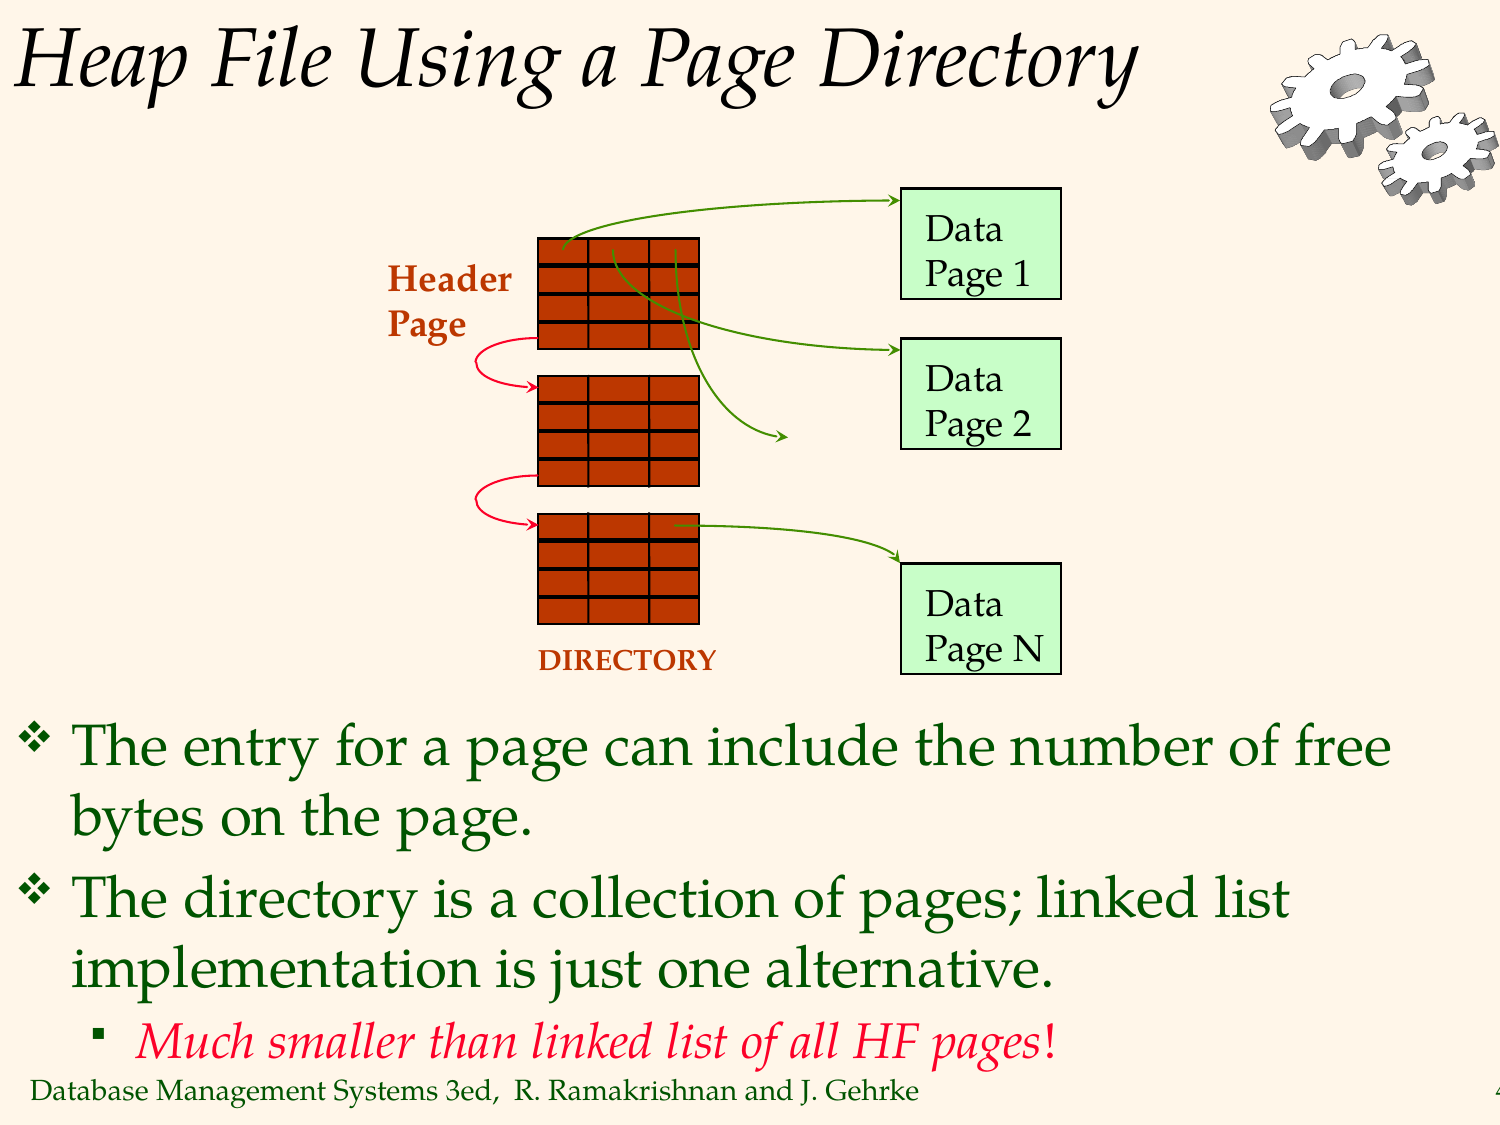

# Heap File Using a Page Directory

Data
Page 1

Header
Page

Data
Page 2

Data
Page N
DIRECTORY
The entry for a page can include the number of free bytes on the page.
The directory is a collection of pages; linked list implementation is just one alternative.
Much smaller than linked list of all HF pages!